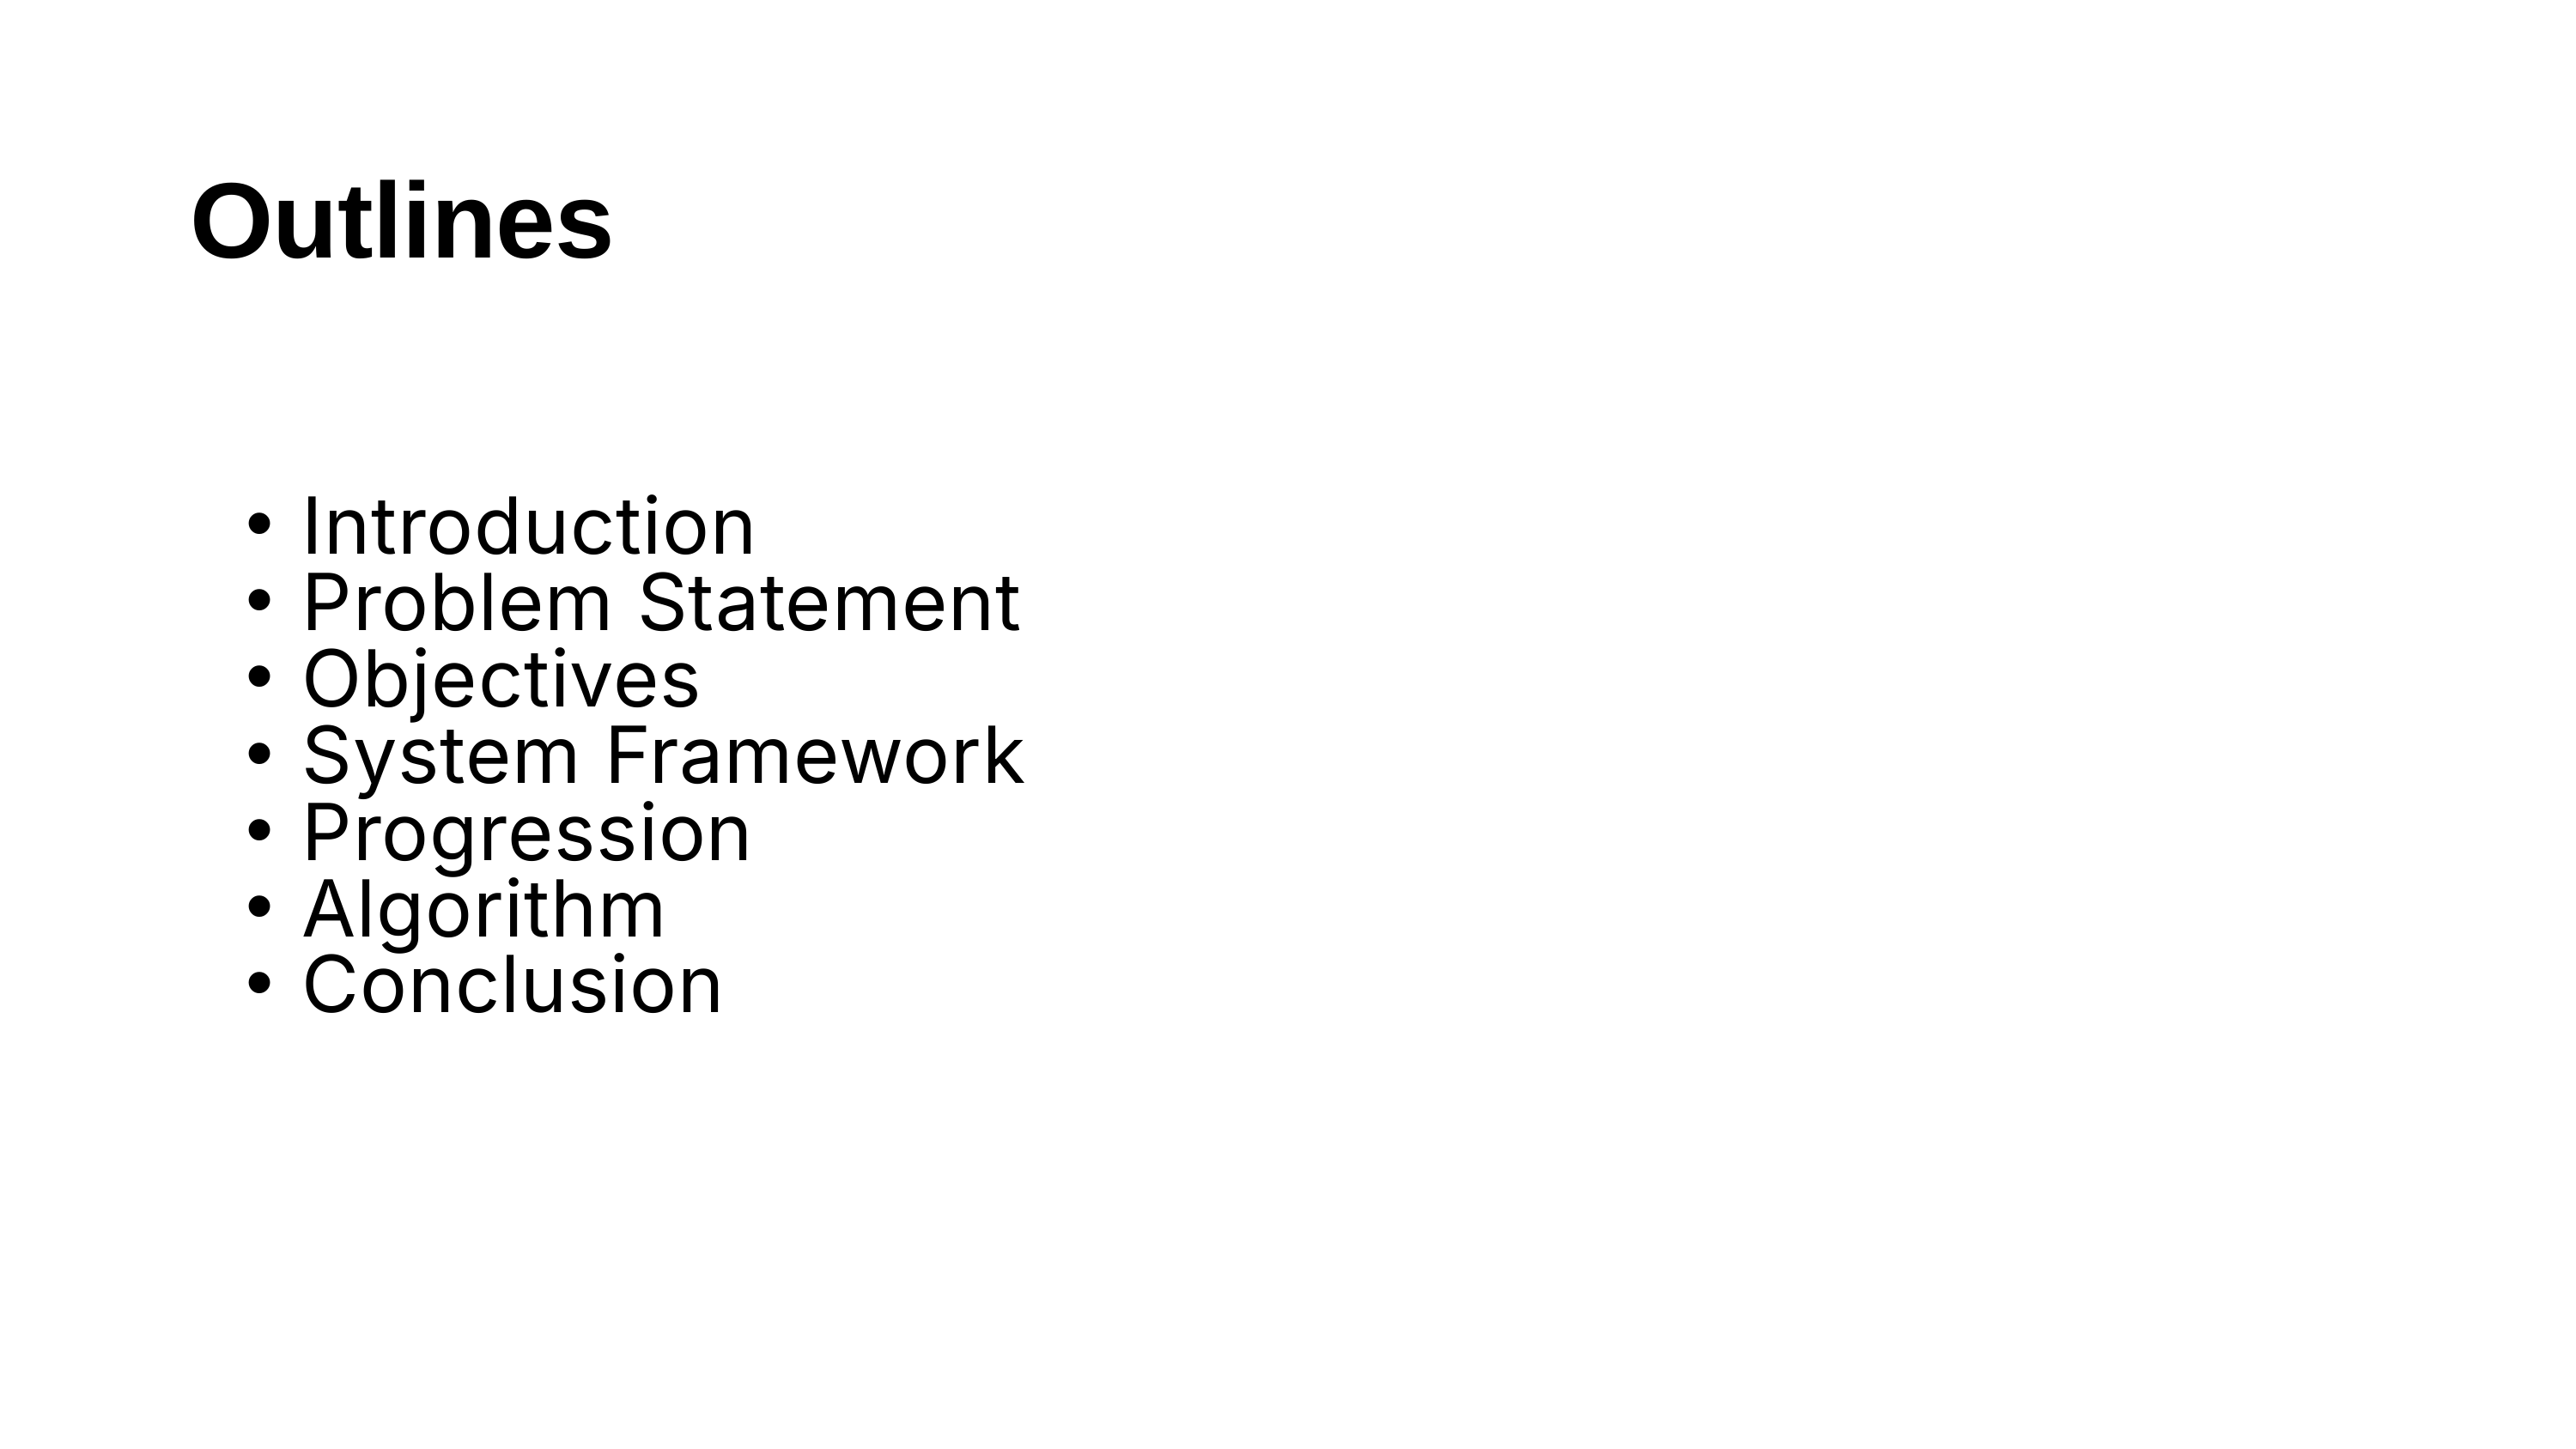

Outlines
Introduction
Problem Statement
Objectives
System Framework
Progression
Algorithm
Conclusion